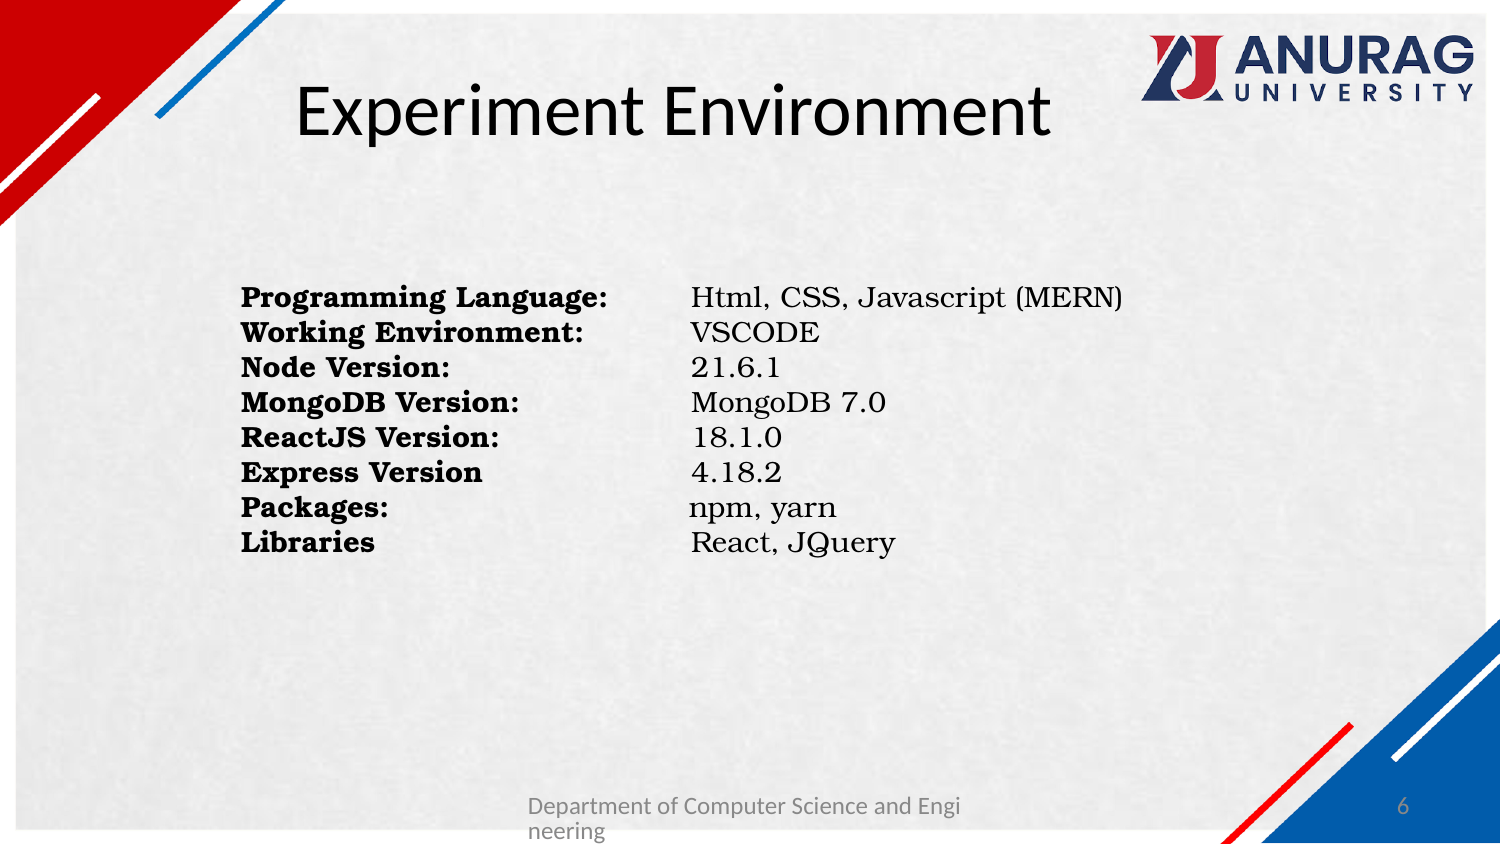

# Experiment Environment
Programming Language: 	Html, CSS, Javascript (MERN)
Working Environment: 	VSCODE
Node Version:		21.6.1
MongoDB Version:		MongoDB 7.0
ReactJS Version:		18.1.0
Express Version		4.18.2
Packages:		                npm, yarn
Libraries			React, JQuery

Department of Computer Science and Engineering
6